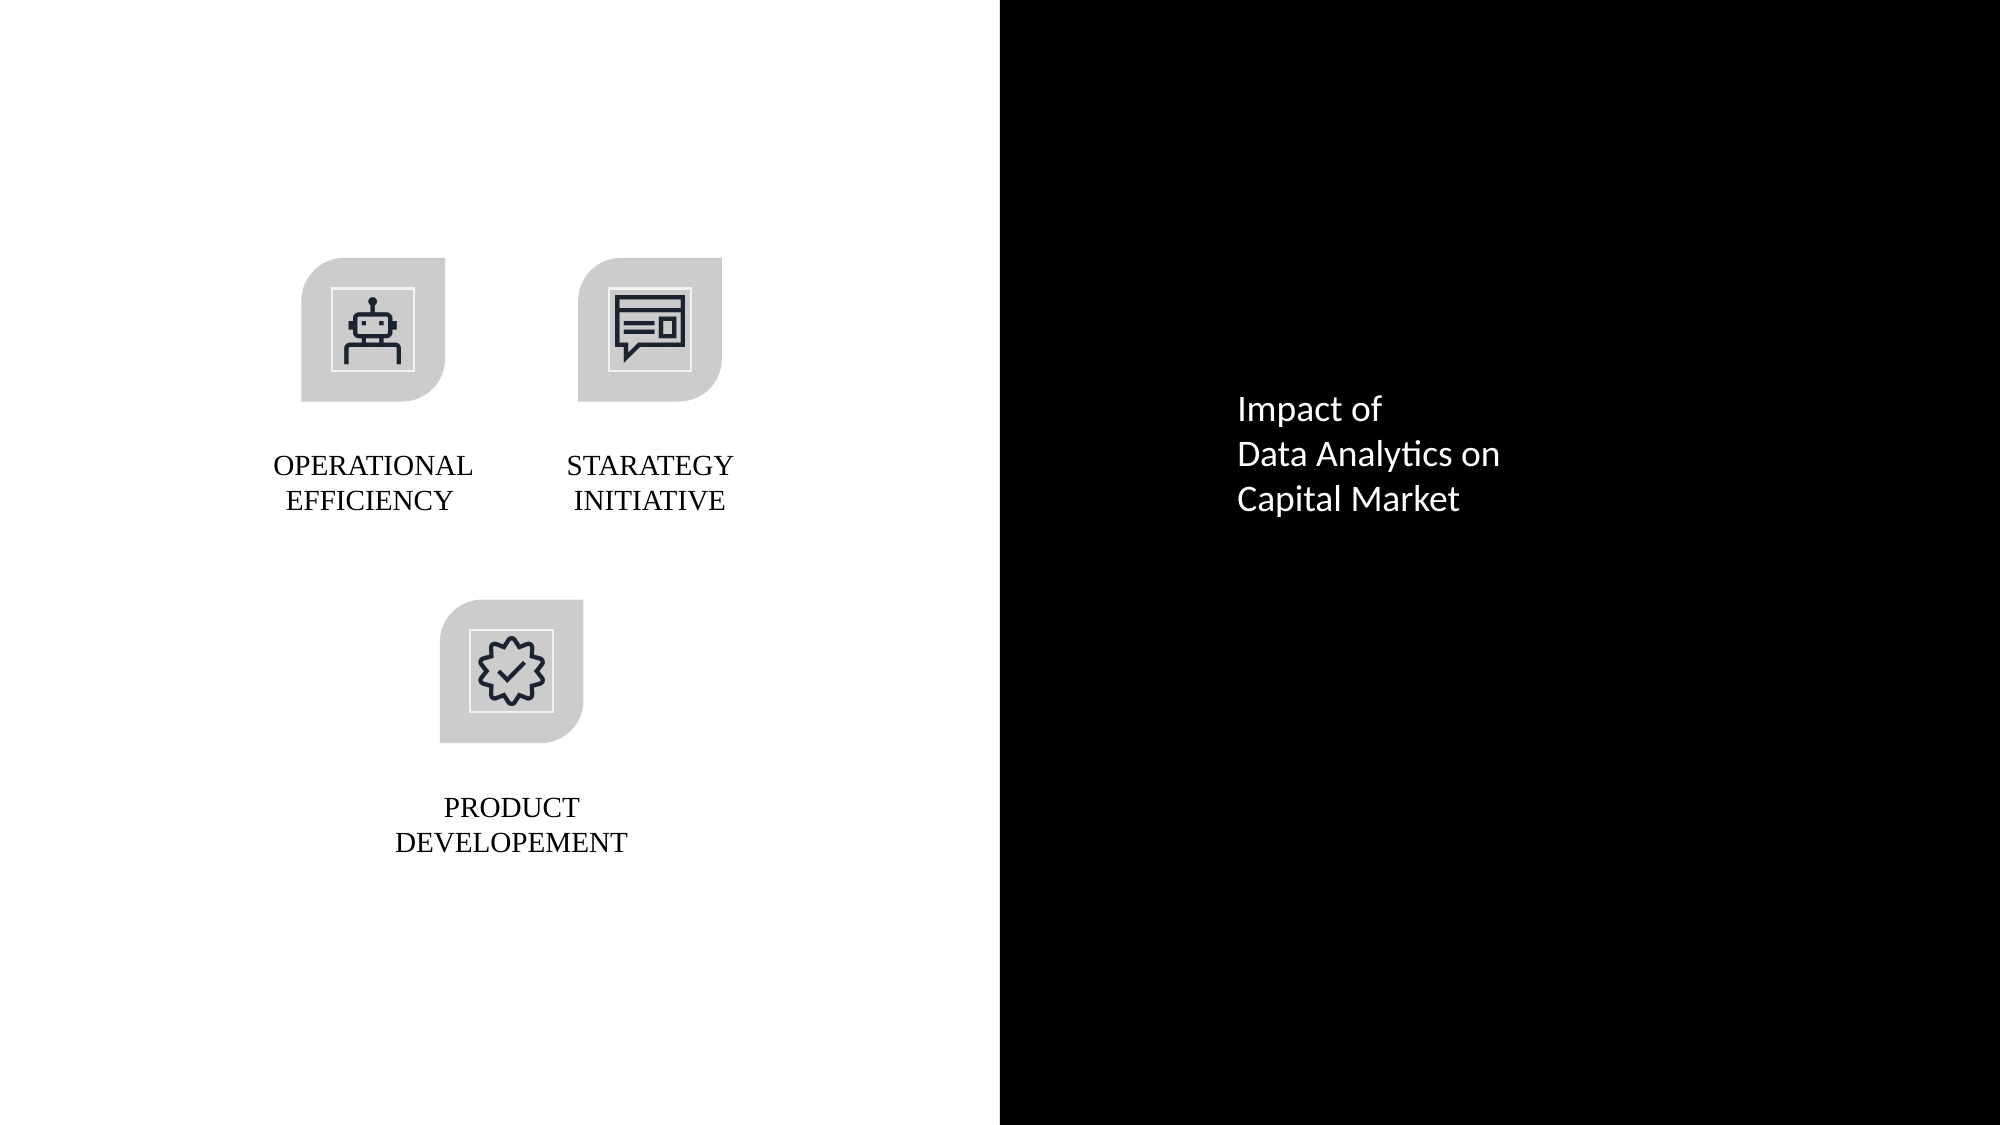

Operational Efficiency
Starategy Initiative
Product Developement
Impact of
Data Analytics on
Capital Market